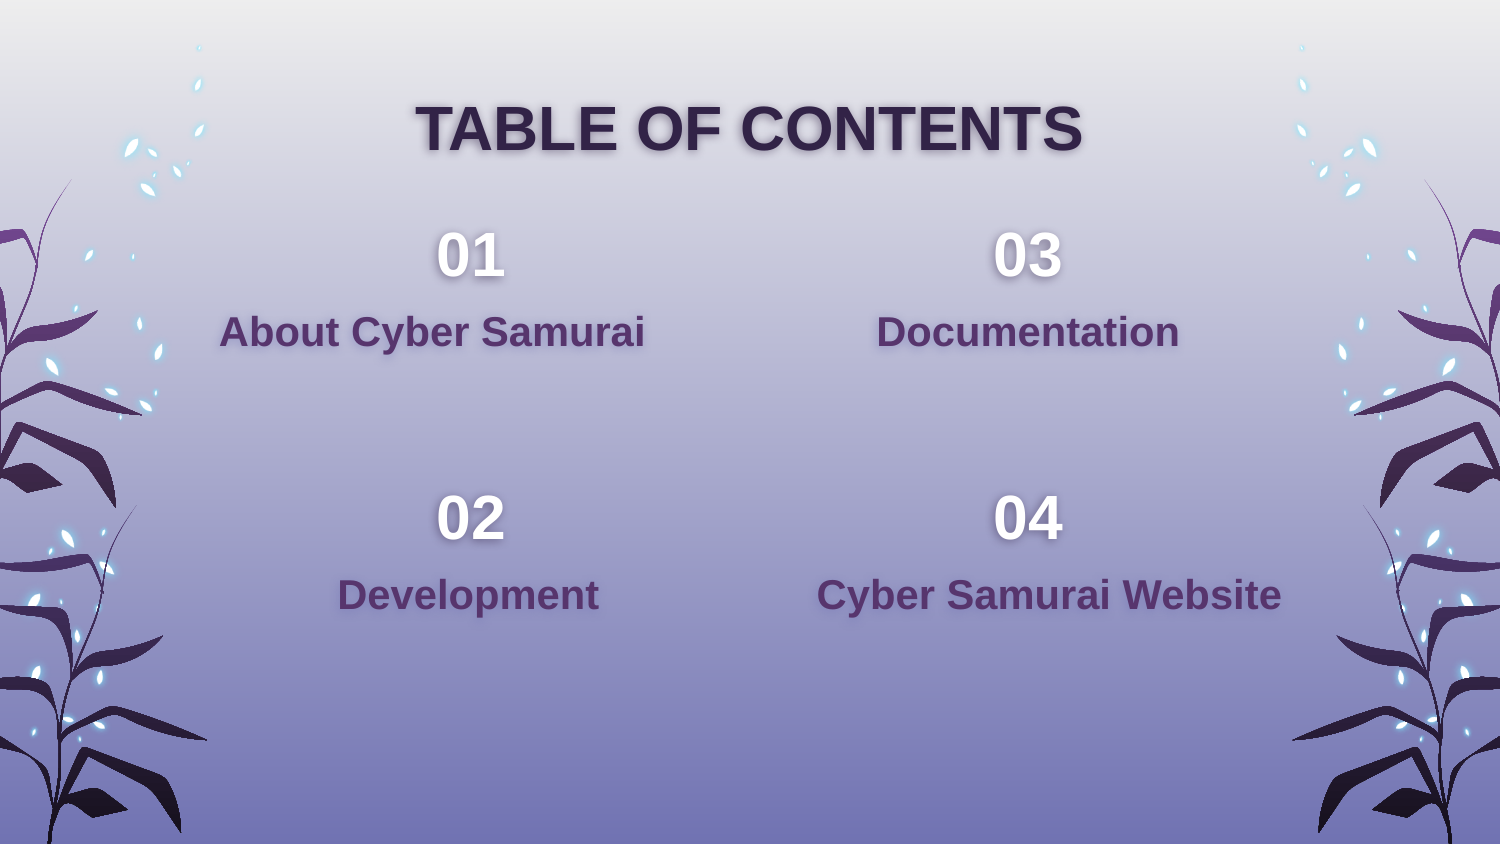

# TABLE OF CONTENTS
01
03
Documentation
About Cyber Samurai
02
04
Development
Cyber Samurai Website